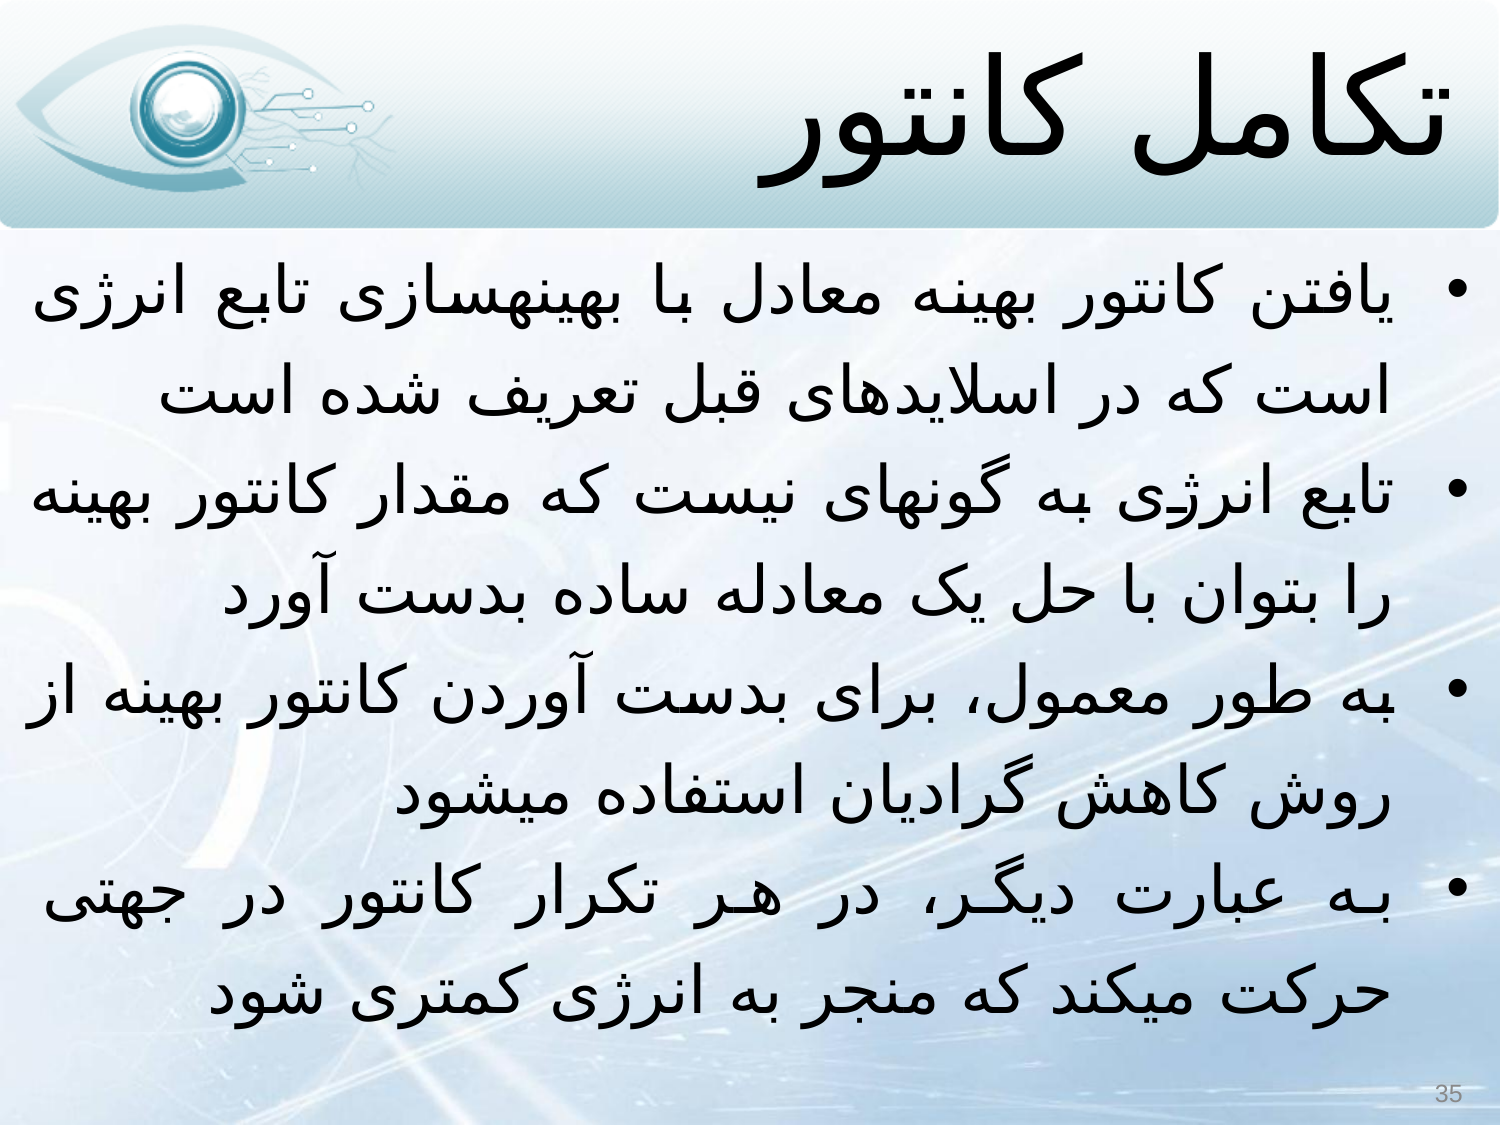

# تکامل کانتور
یافتن کانتور بهینه معادل با بهینه‏سازی تابع انرژی است که در اسلایدهای قبل تعریف شده است
تابع انرژی به گونه‏ای نیست که مقدار کانتور بهینه را بتوان با حل یک معادله ساده بدست آورد
به طور معمول، برای بدست آوردن کانتور بهینه از روش کاهش گرادیان استفاده می‏شود
به عبارت دیگر، در هر تکرار کانتور در جهتی حرکت می‏کند که منجر به انرژی کمتری شود
35